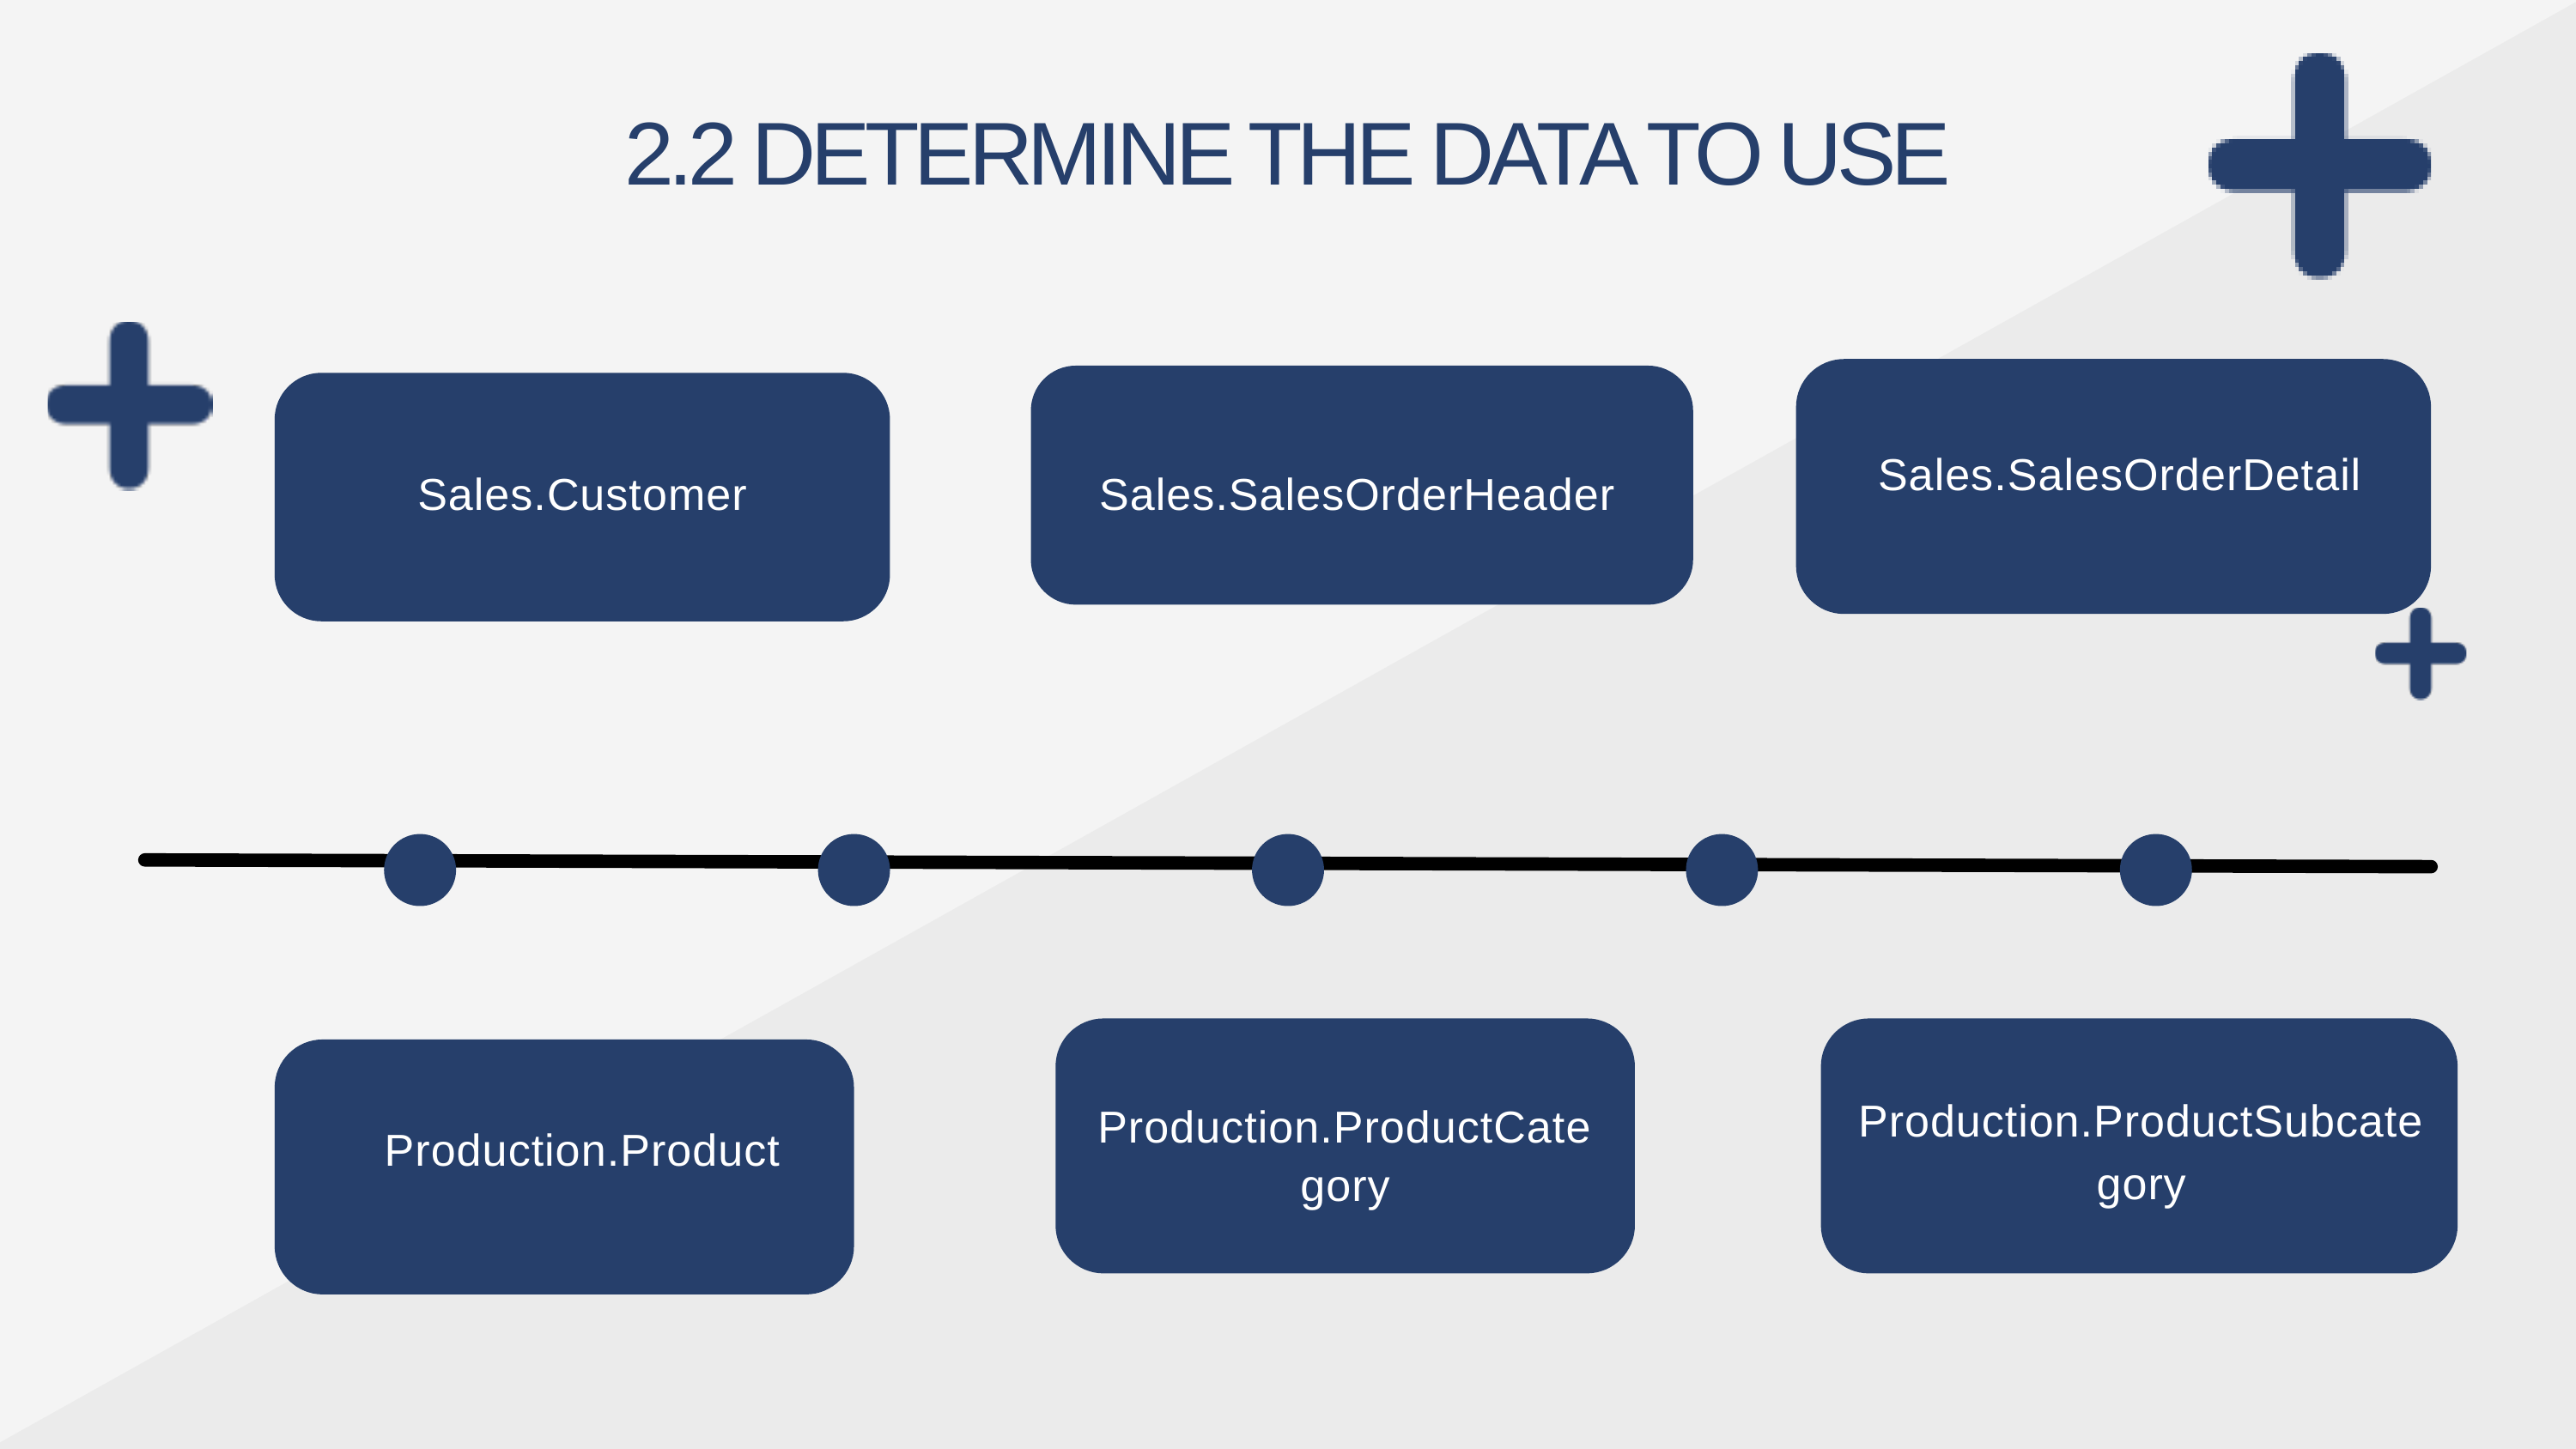

2.2 DETERMINE THE DATA TO USE

Sales.SalesOrderDetail
Sales.Customer
Sales.SalesOrderHeader

Production.ProductSubcategory
Production.ProductCategory
Production.Product